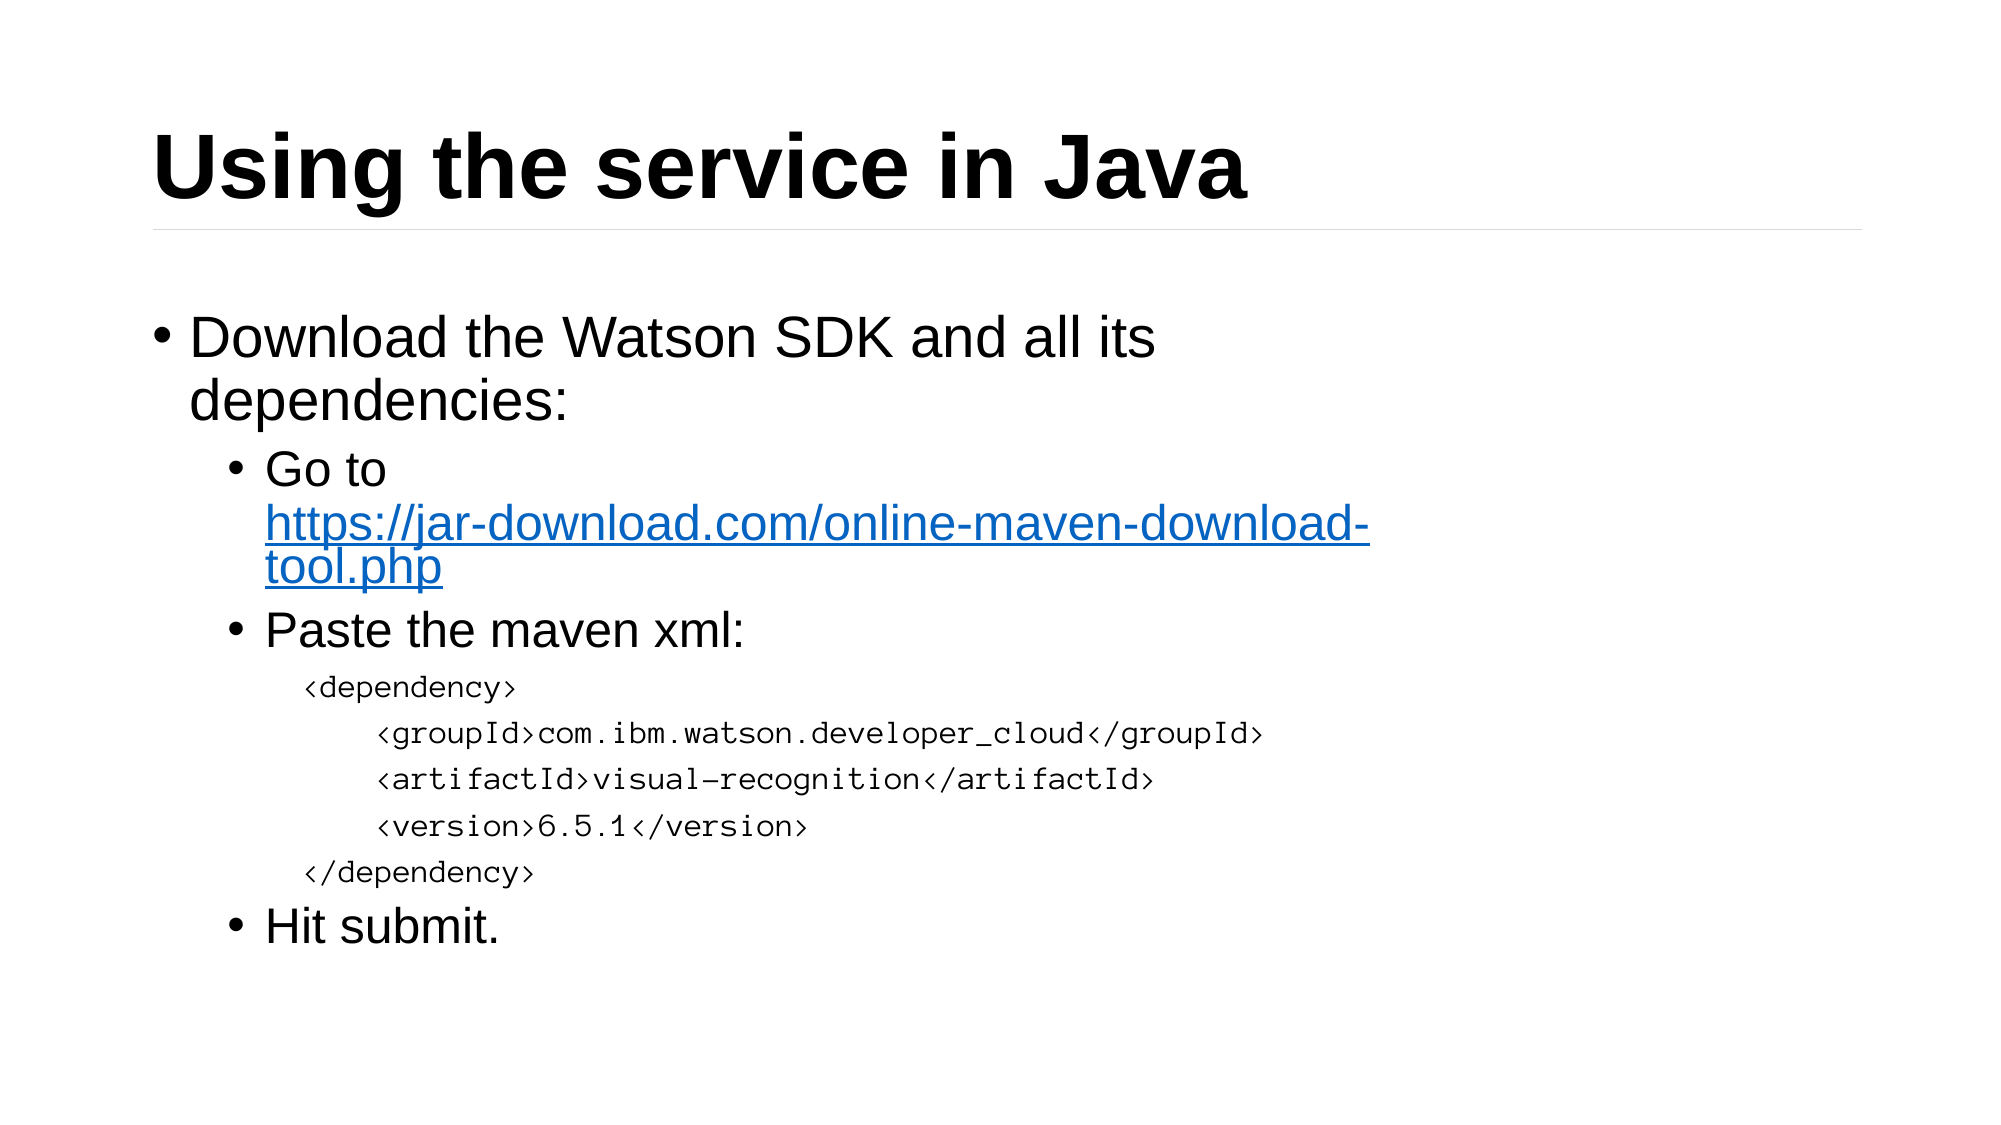

# Using the service in Java
Download the Watson SDK and all its dependencies:
Go to https://jar-download.com/online-maven-download-tool.php
Paste the maven xml:
<dependency>
    <groupId>com.ibm.watson.developer_cloud</groupId>
    <artifactId>visual-recognition</artifactId>
    <version>6.5.1</version>
</dependency>
Hit submit.